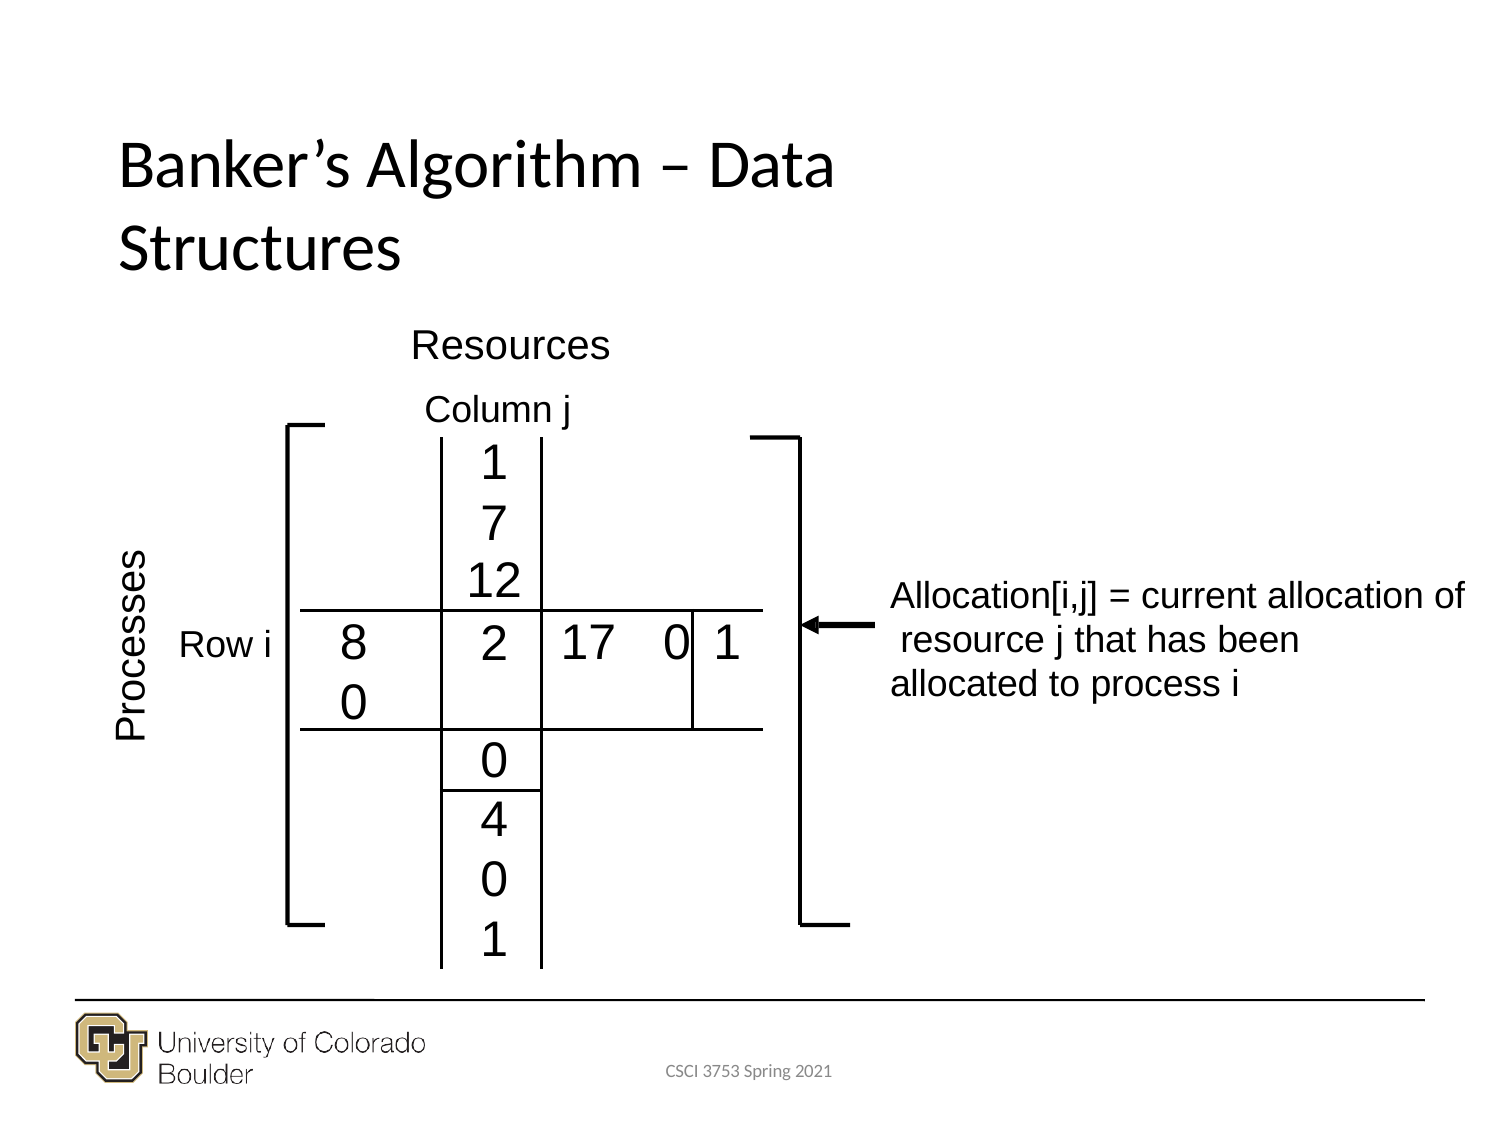

# Banker’s Algorithm – Data Structures
Resources
Column j

|  | 1 |  |  |
| --- | --- | --- | --- |
|  | 7 |  |  |
|  | 12 |  |  |
| 8 0 | 2 | 17 0 | 1 |
|  | 0 |  |  |
|  | 4 |  |  |
|  | 0 |  |  |
|  | 1 |  |  |
Processes
Allocation[i,j] = current allocation of  resource j that has been
allocated to process i

Row i
CSCI 3753 Spring 2021